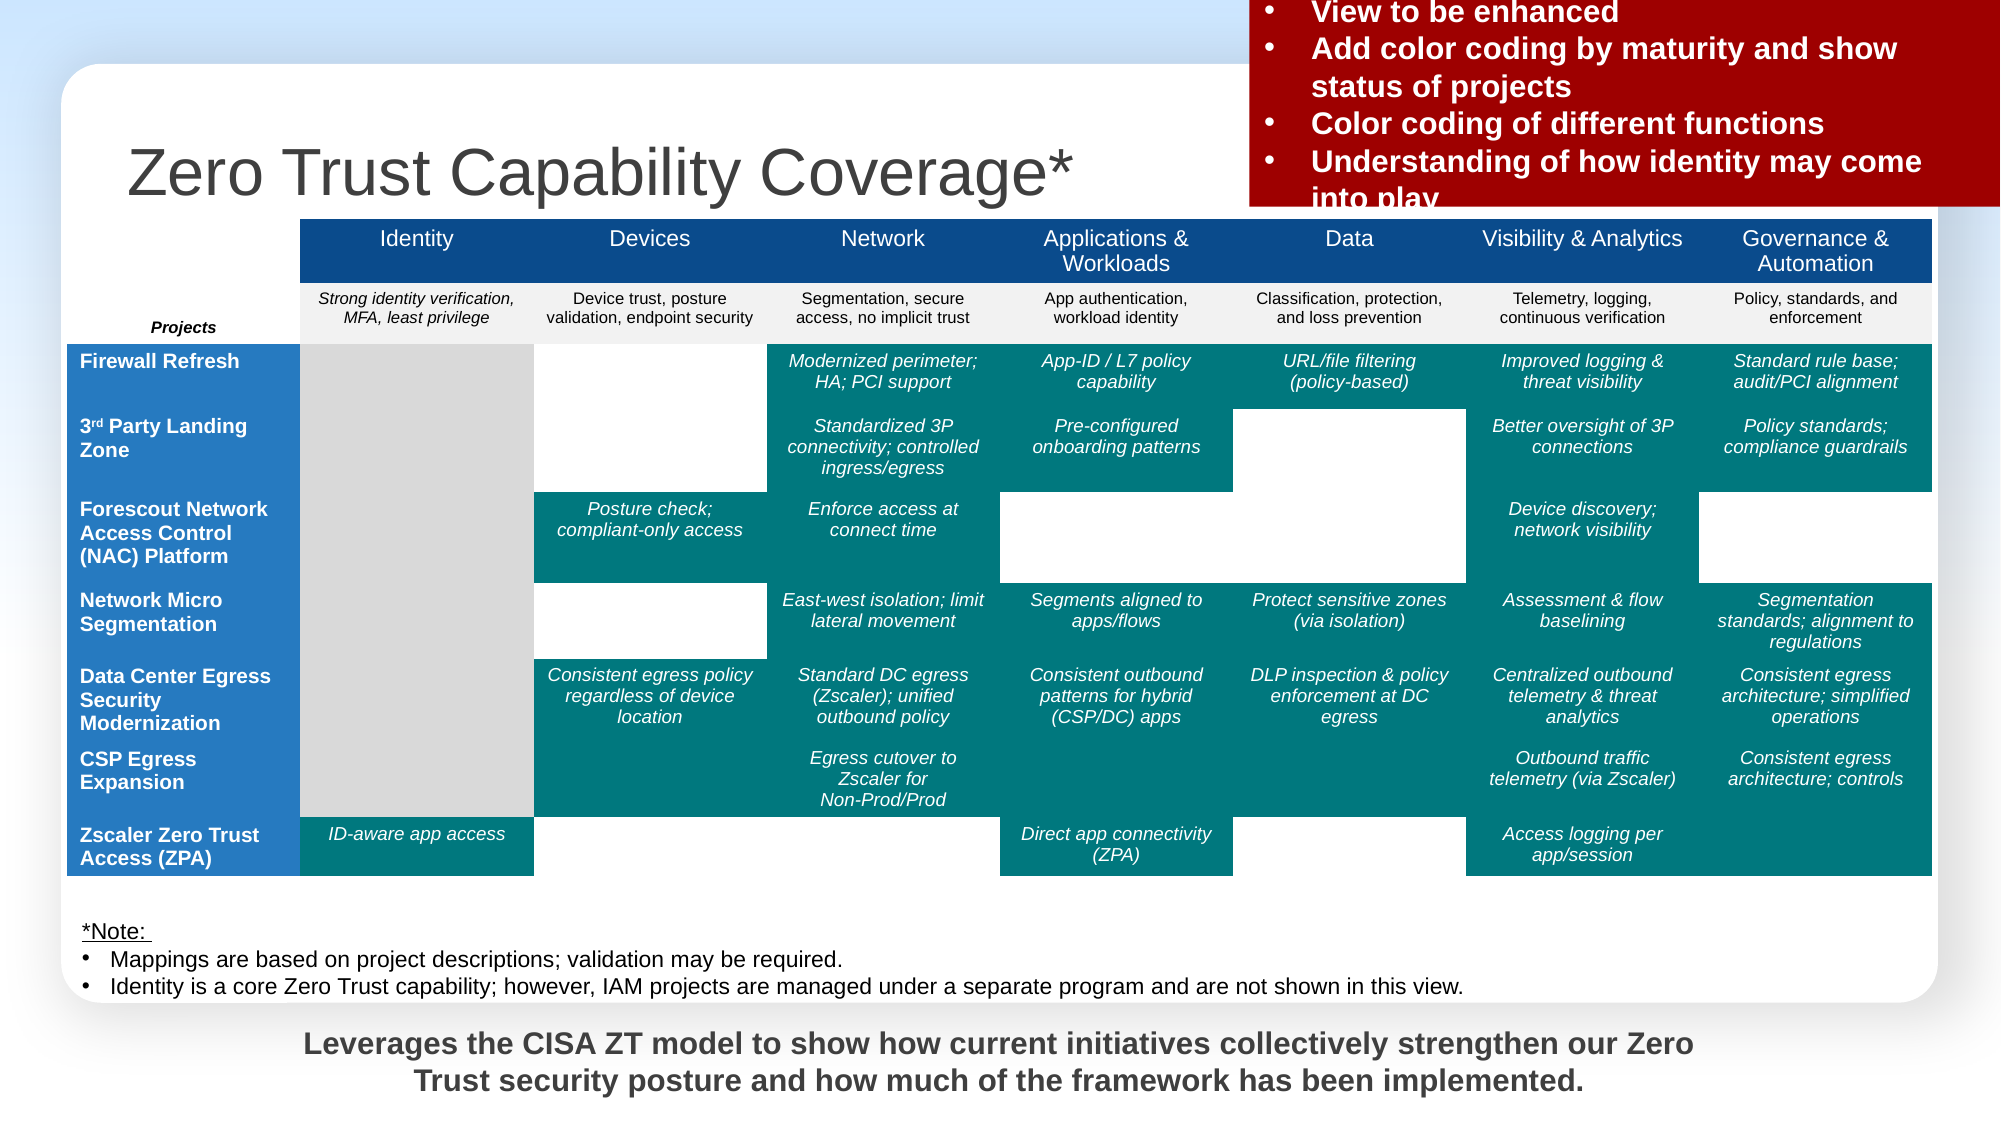

View to be enhanced
Add color coding by maturity and show status of projects
Color coding of different functions
Understanding of how identity may come into play
# Zero Trust Capability Coverage*
| Projects | Identity | Devices | Network | Applications & Workloads | Data | Visibility & Analytics | Governance & Automation |
| --- | --- | --- | --- | --- | --- | --- | --- |
| Projects | Strong identity verification, MFA, least privilege | Device trust, posture validation, endpoint security | Segmentation, secure access, no implicit trust | App authentication, workload identity | Classification, protection, and loss prevention | Telemetry, logging, continuous verification | Policy, standards, and enforcement |
| Firewall Refresh |  |  | Modernized perimeter; HA; PCI support | App‑ID / L7 policy capability | URL/file filtering (policy‑based) | Improved logging & threat visibility | Standard rule base; audit/PCI alignment |
| 3rd Party Landing Zone |  |  | Standardized 3P connectivity; controlled ingress/egress | Pre‑configured onboarding patterns |  | Better oversight of 3P connections | Policy standards; compliance guardrails |
| Forescout Network Access Control (NAC) Platform |  | Posture check; compliant‑only access | Enforce access at connect time |  |  | Device discovery; network visibility |  |
| Network Micro Segmentation |  |  | East‑west isolation; limit lateral movement | Segments aligned to apps/flows | Protect sensitive zones (via isolation) | Assessment & flow baselining | Segmentation standards; alignment to regulations |
| Data Center Egress Security Modernization |  | Consistent egress policy regardless of device location | Standard DC egress (Zscaler); unified outbound policy | Consistent outbound patterns for hybrid (CSP/DC) apps | DLP inspection & policy enforcement at DC egress | Centralized outbound telemetry & threat analytics | Consistent egress architecture; simplified operations |
| CSP Egress Expansion |  |  | Egress cutover to Zscaler for Non‑Prod/Prod |  |  | Outbound traffic telemetry (via Zscaler) | Consistent egress architecture; controls |
| Zscaler Zero Trust Access (ZPA) | ID‑aware app access |  |  | Direct app connectivity (ZPA) |  | Access logging per app/session |  |
*Note:
Mappings are based on project descriptions; validation may be required.
Identity is a core Zero Trust capability; however, IAM projects are managed under a separate program and are not shown in this view.
Leverages the CISA ZT model to show how current initiatives collectively strengthen our Zero Trust security posture and how much of the framework has been implemented.